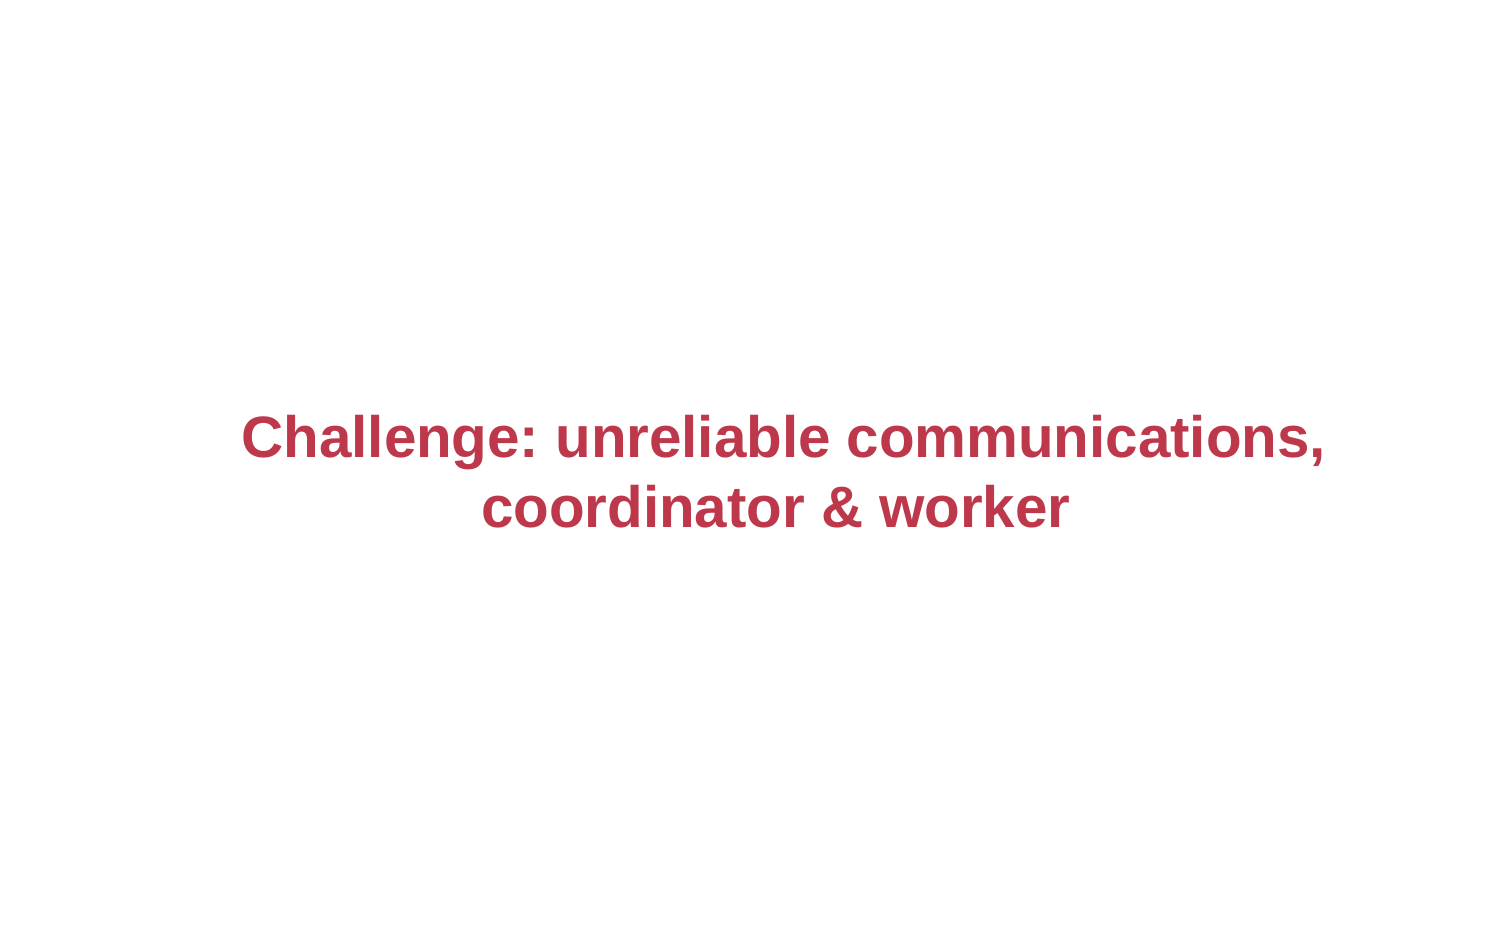

#
Challenge: unreliable communications, coordinator & worker